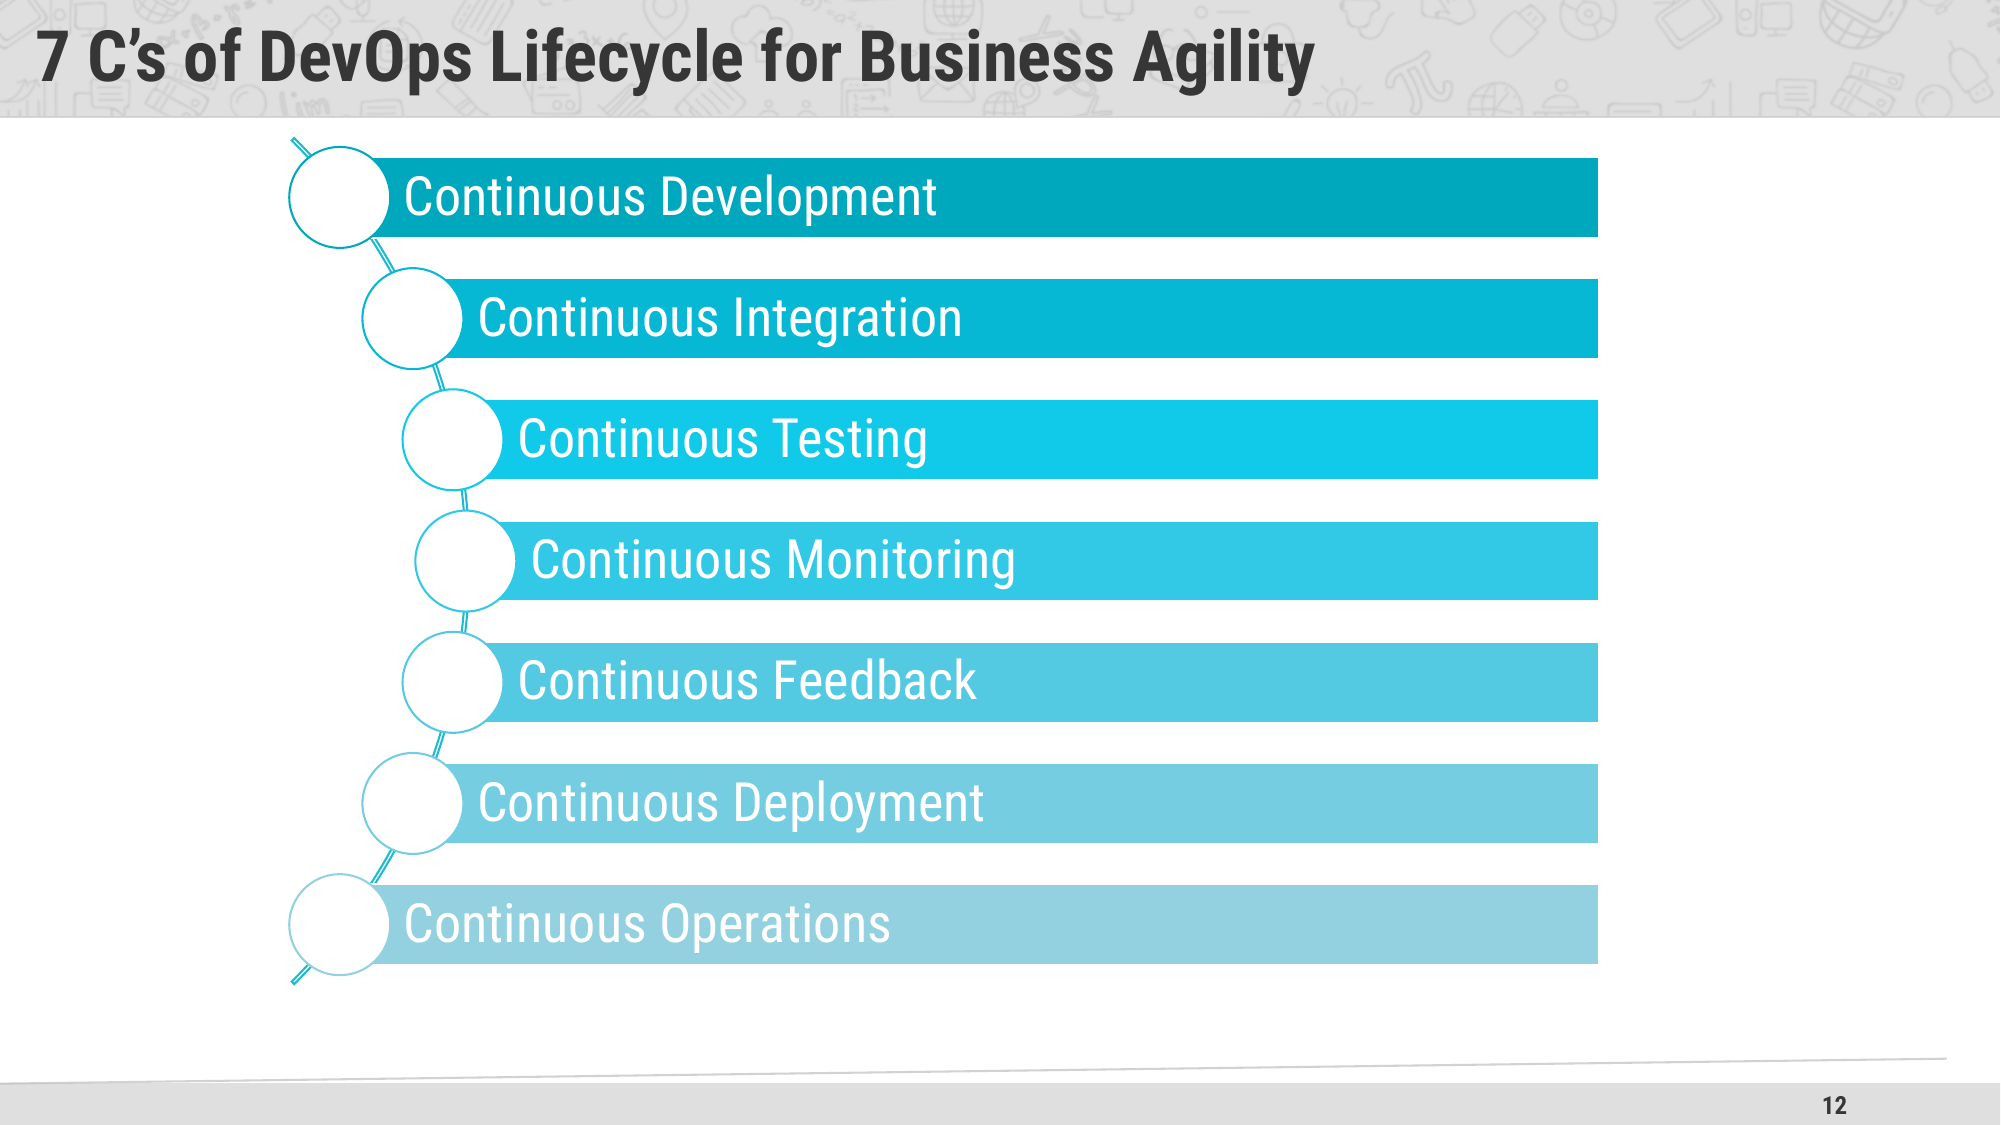

Continuous Development

Continuous Integration

Continuous Testing

Continuous Monitoring

Continuous Feedback

Continuous Deployment

Continuous Operations
# 7 C’s of DevOps Lifecycle for Business Agility